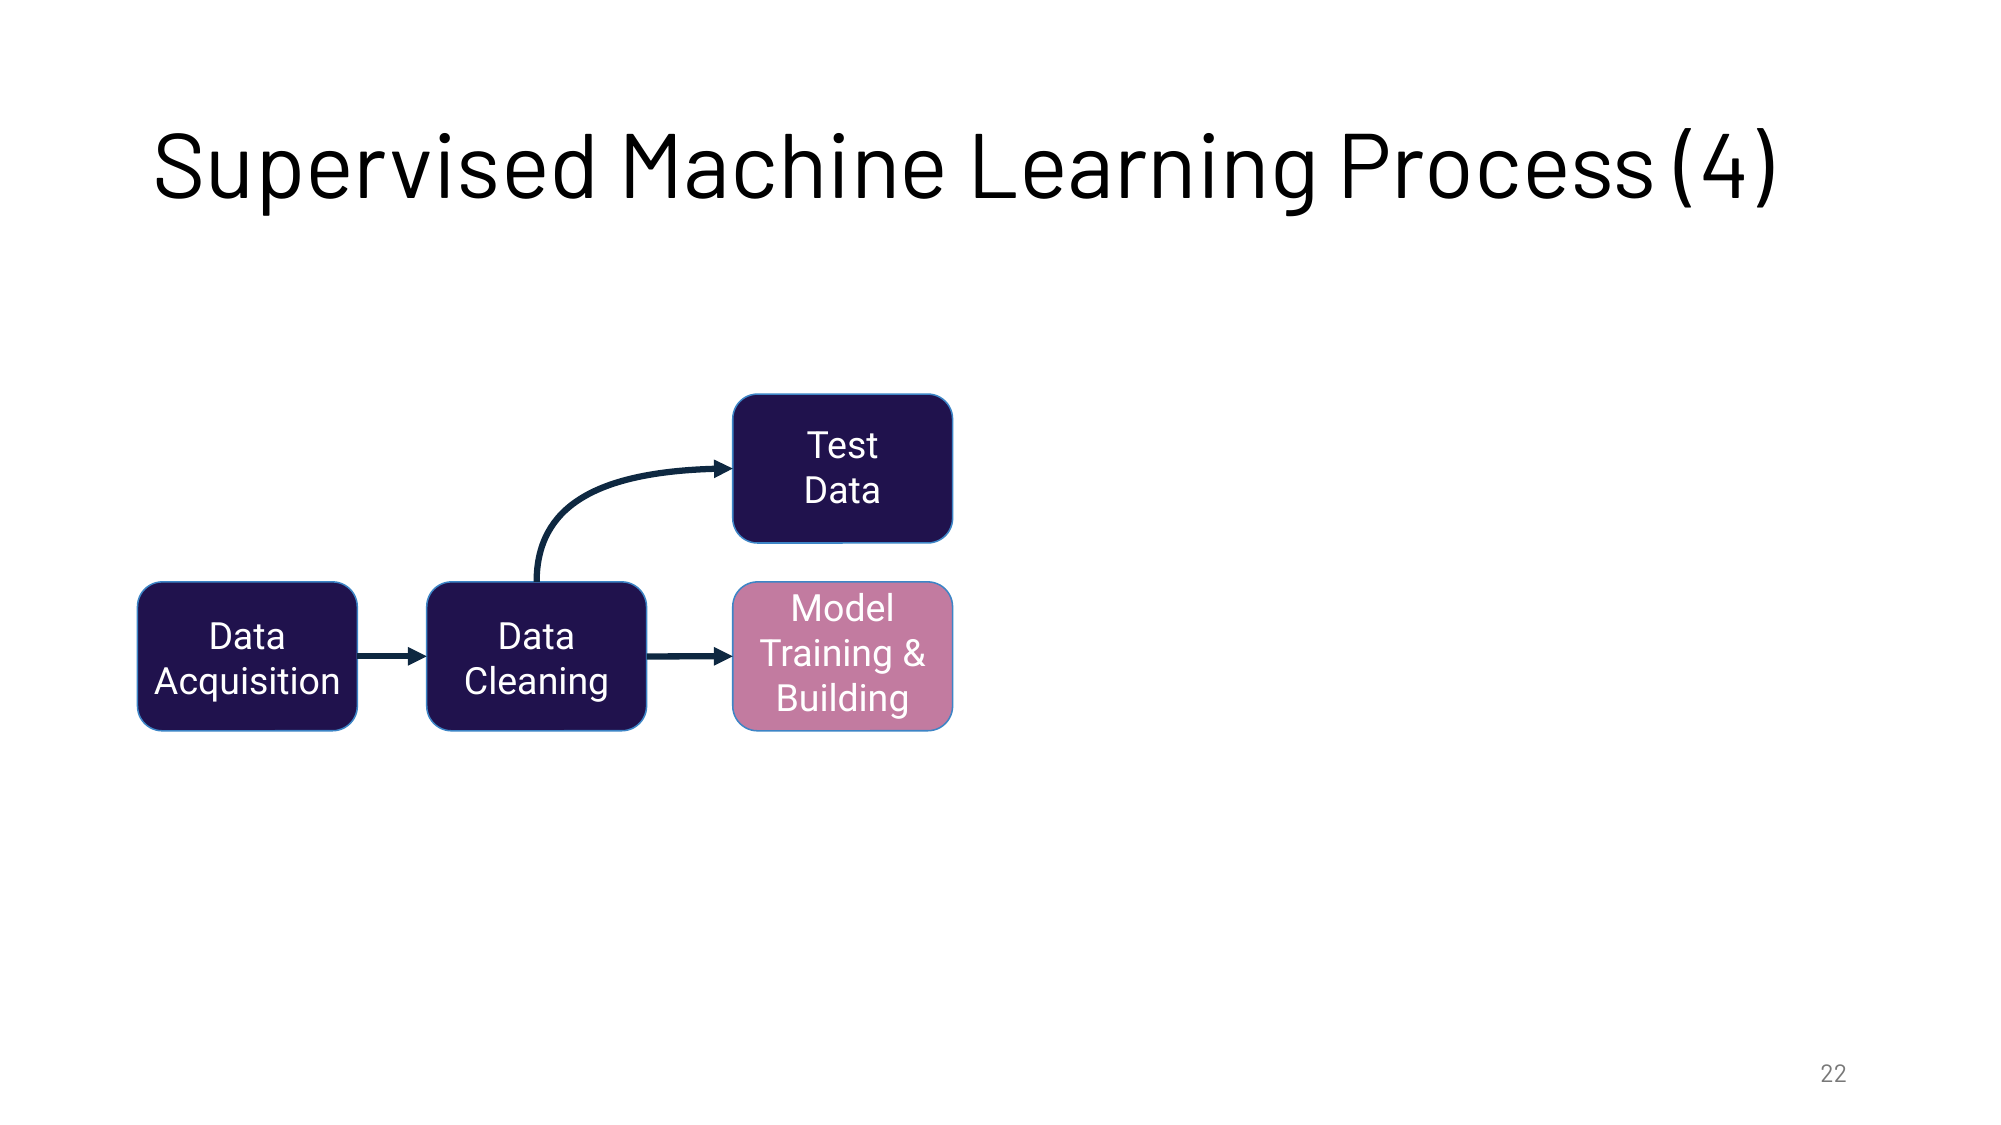

# Supervised Machine Learning Process (4)

Test
Data
Model
Training &
Building

Data
Acquisition
Data
Cleaning
22